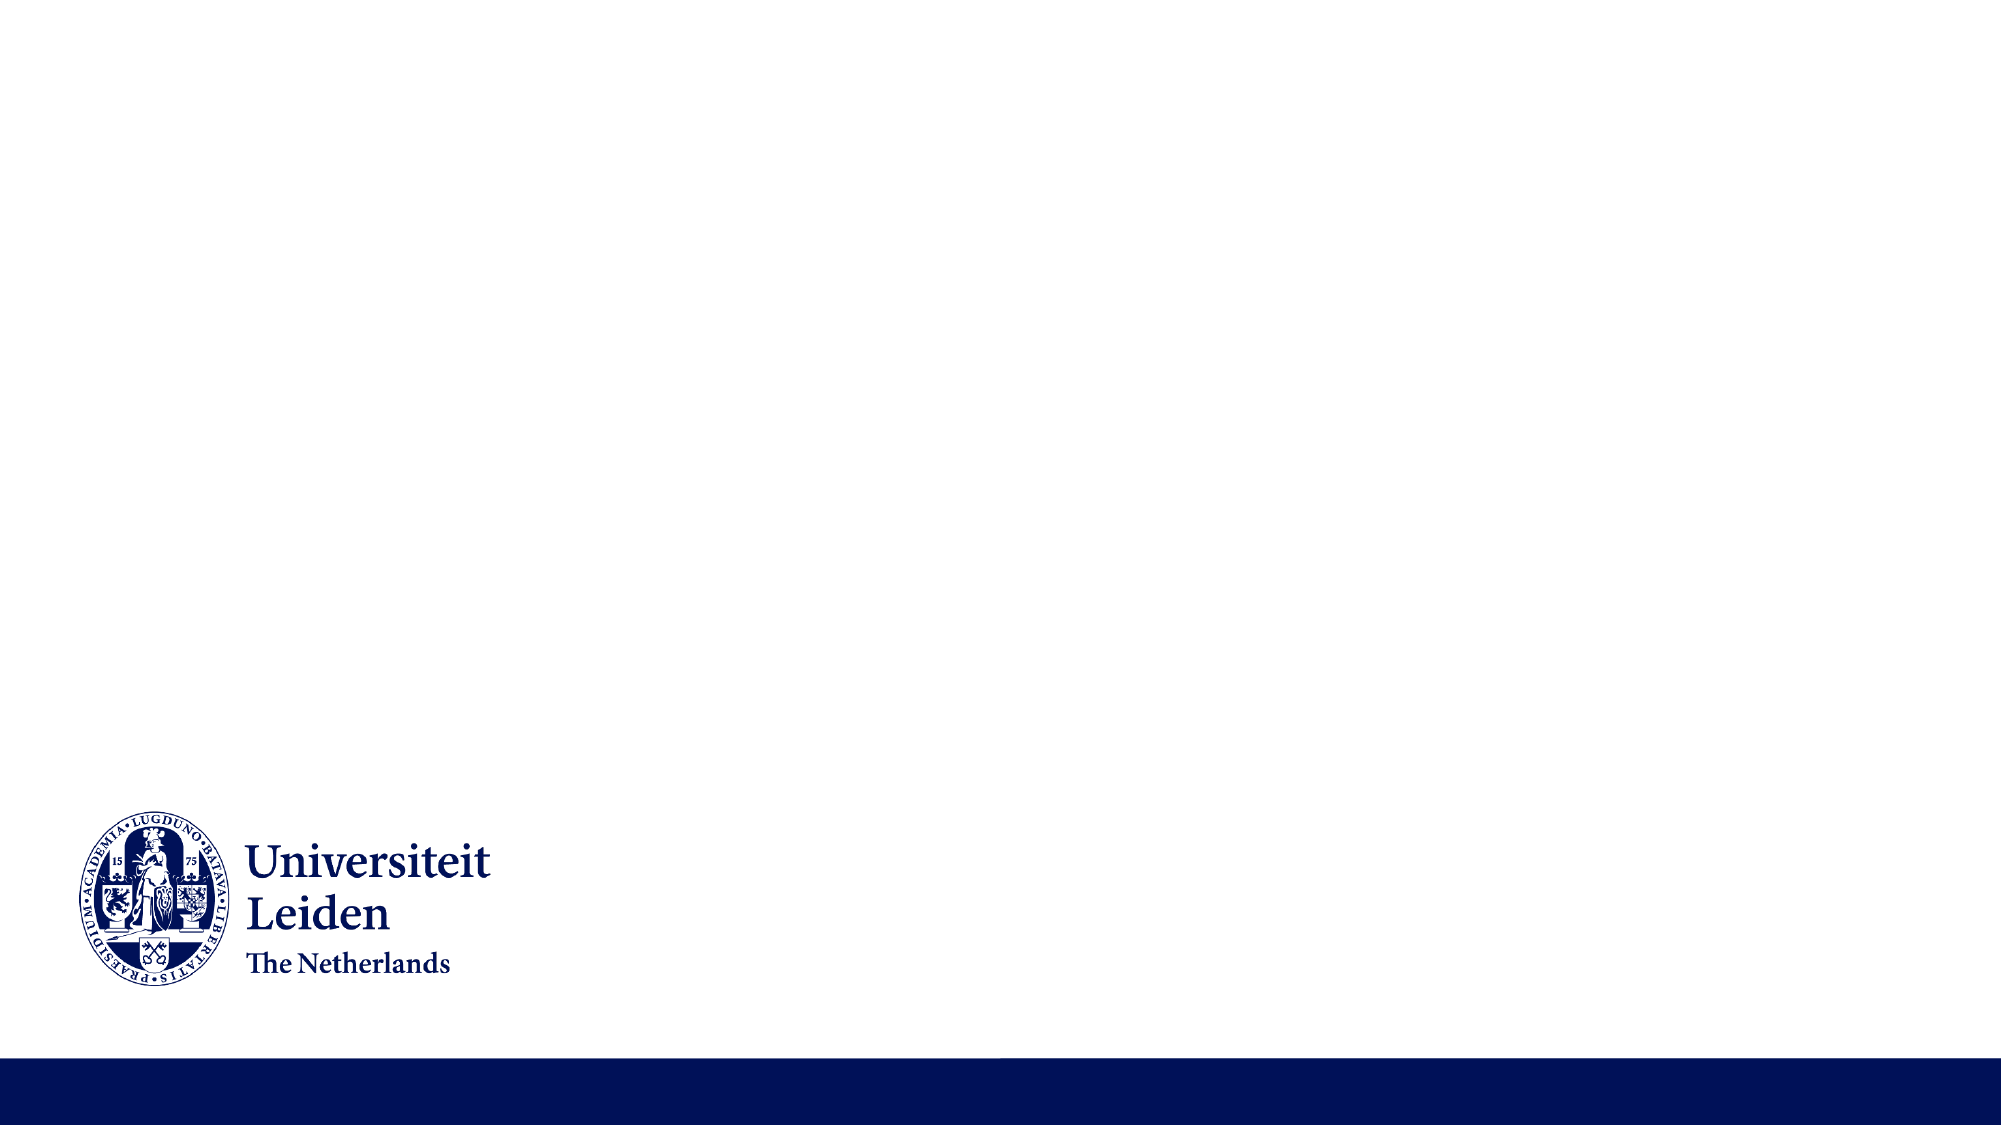

# Probing the World for Groove:

A comparative study of Transfer Learning for Drum audio Style Classification
Trent Eriksen (s3746887) | MSc. Media Technology Thesis Defense